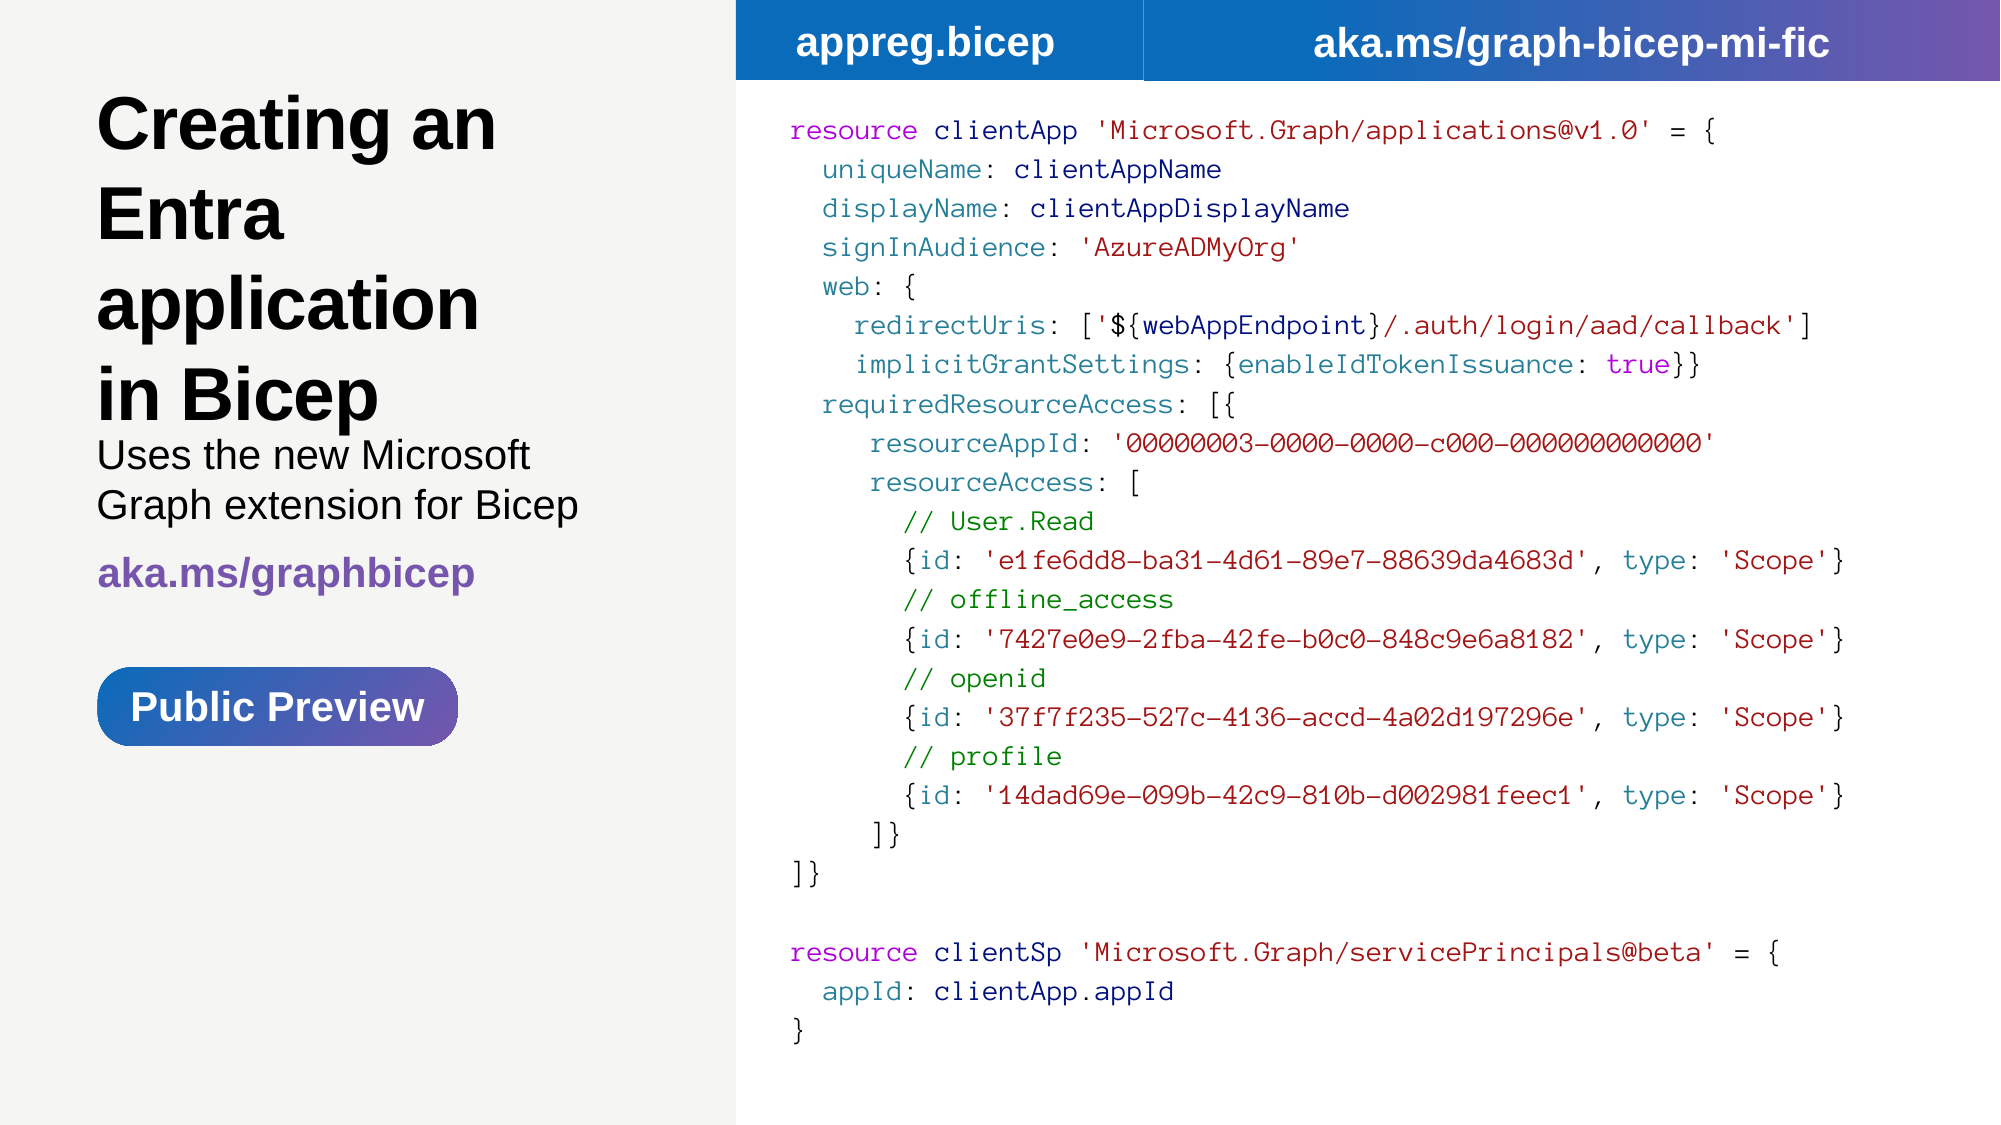

appreg.bicep
aka.ms/graph-bicep-mi-fic
# Creating an Entra application in Bicep
resource clientApp 'Microsoft.Graph/applications@v1.0' = {
  uniqueName: clientAppName
  displayName: clientAppDisplayName
  signInAudience: 'AzureADMyOrg'
  web: {
    redirectUris: ['${webAppEndpoint}/.auth/login/aad/callback']
    implicitGrantSettings: {enableIdTokenIssuance: true}}
  requiredResourceAccess: [{
     resourceAppId: '00000003-0000-0000-c000-000000000000'
     resourceAccess: [
       // User.Read
       {id: 'e1fe6dd8-ba31-4d61-89e7-88639da4683d', type: 'Scope'}
       // offline_access
       {id: '7427e0e9-2fba-42fe-b0c0-848c9e6a8182', type: 'Scope'}
       // openid
       {id: '37f7f235-527c-4136-accd-4a02d197296e', type: 'Scope'}
       // profile
       {id: '14dad69e-099b-42c9-810b-d002981feec1', type: 'Scope'}
     ]}
]}

resource clientSp 'Microsoft.Graph/servicePrincipals@beta' = {
  appId: clientApp.appId
}

Uses the new Microsoft Graph extension for Bicep
aka.ms/graphbicep
Public Preview